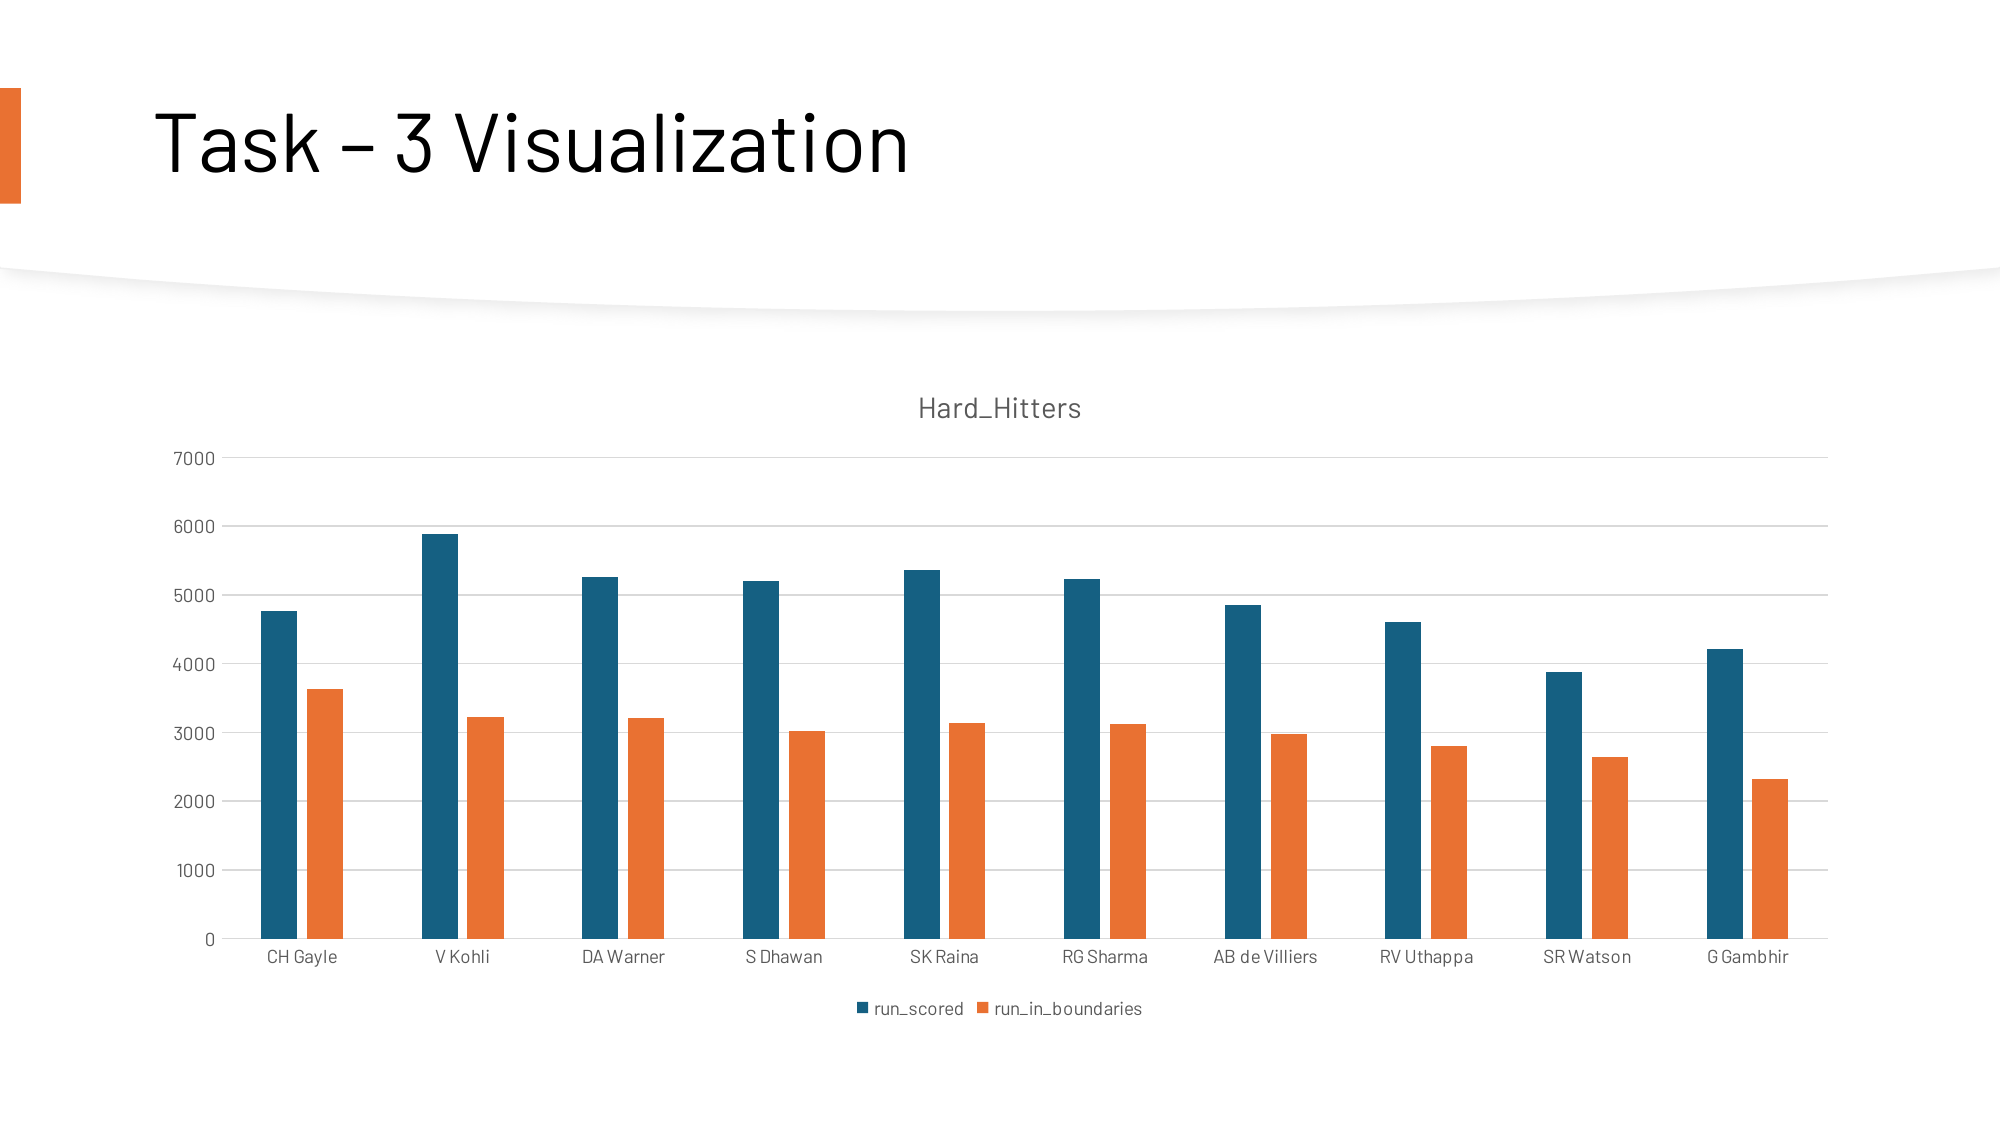

# Task – 3 Visualization

### Chart: Hard_Hitters

| Category | run_scored | run_in_boundaries |
|---|---|---|
| CH Gayle | 4772.0 | 3630.0 |
| V Kohli | 5878.0 | 3228.0 |
| DA Warner | 5254.0 | 3210.0 |
| S Dhawan | 5197.0 | 3018.0 |
| SK Raina | 5368.0 | 3136.0 |
| RG Sharma | 5230.0 | 3116.0 |
| AB de Villiers | 4849.0 | 2970.0 |
| RV Uthappa | 4607.0 | 2794.0 |
| SR Watson | 3874.0 | 2644.0 |
| G Gambhir | 4217.0 | 2322.0 |